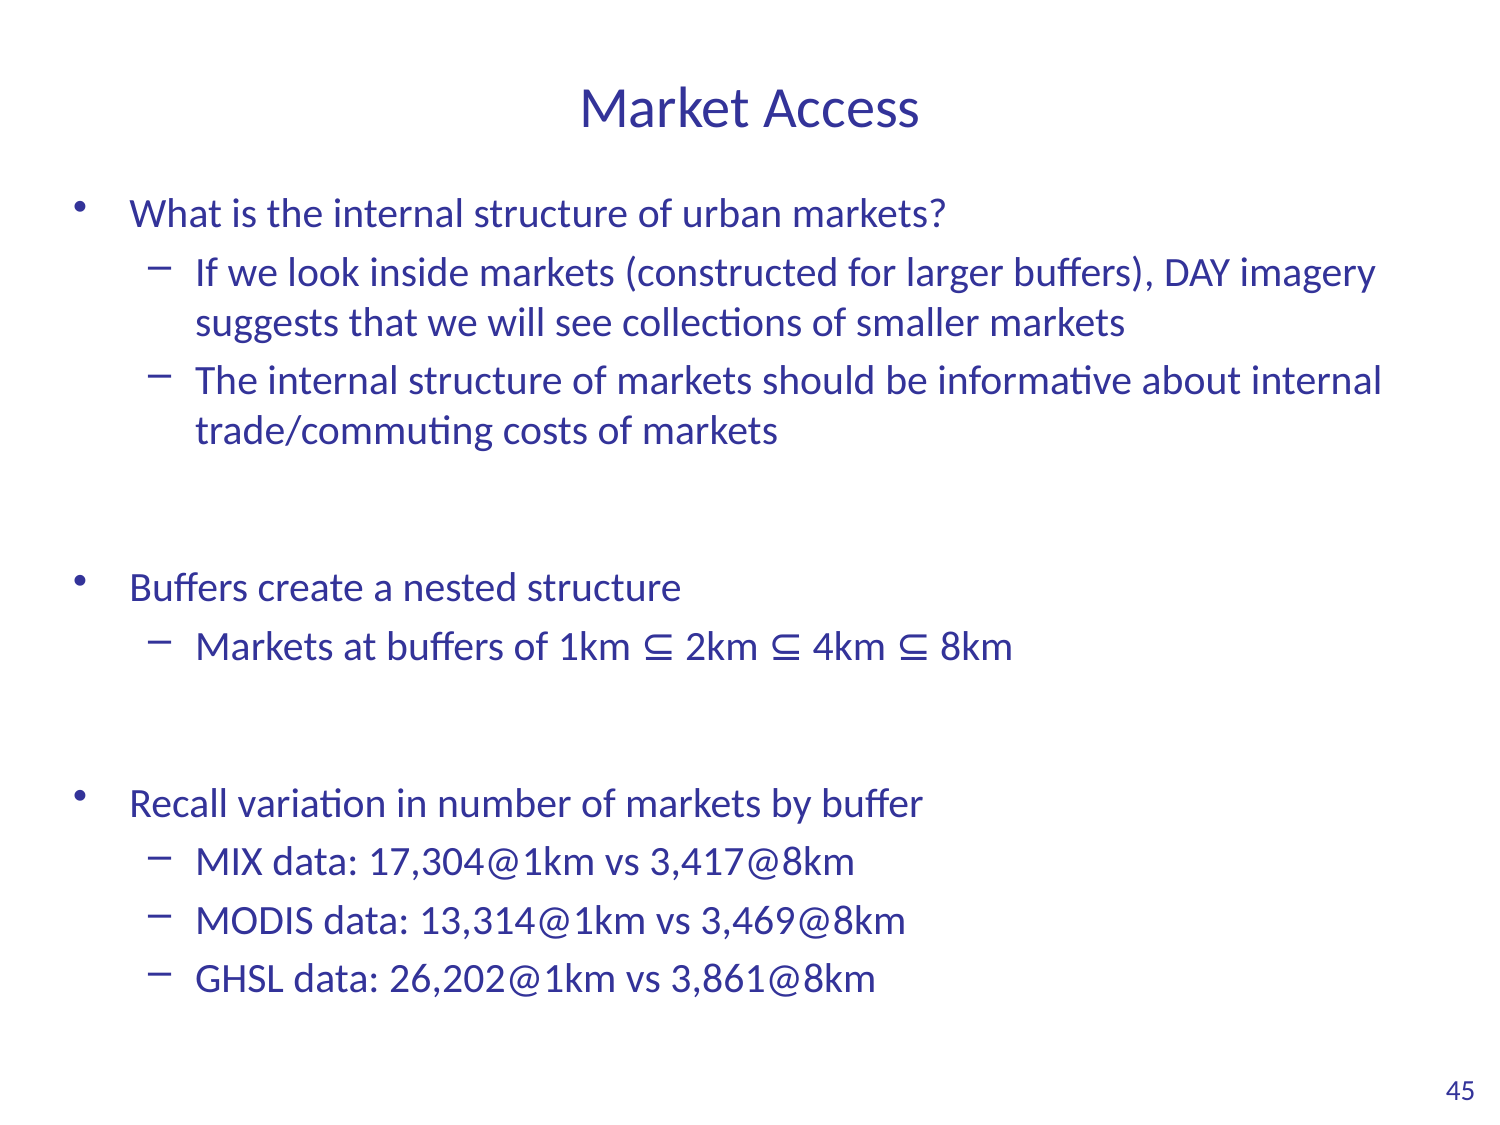

# Market Access
What is the internal structure of urban markets?
If we look inside markets (constructed for larger buffers), DAY imagery suggests that we will see collections of smaller markets
The internal structure of markets should be informative about internal trade/commuting costs of markets

Buffers create a nested structure
Markets at buffers of 1km ⊆ 2km ⊆ 4km ⊆ 8km

Recall variation in number of markets by buffer
MIX data: 17,304@1km vs 3,417@8km
MODIS data: 13,314@1km vs 3,469@8km
GHSL data: 26,202@1km vs 3,861@8km

45